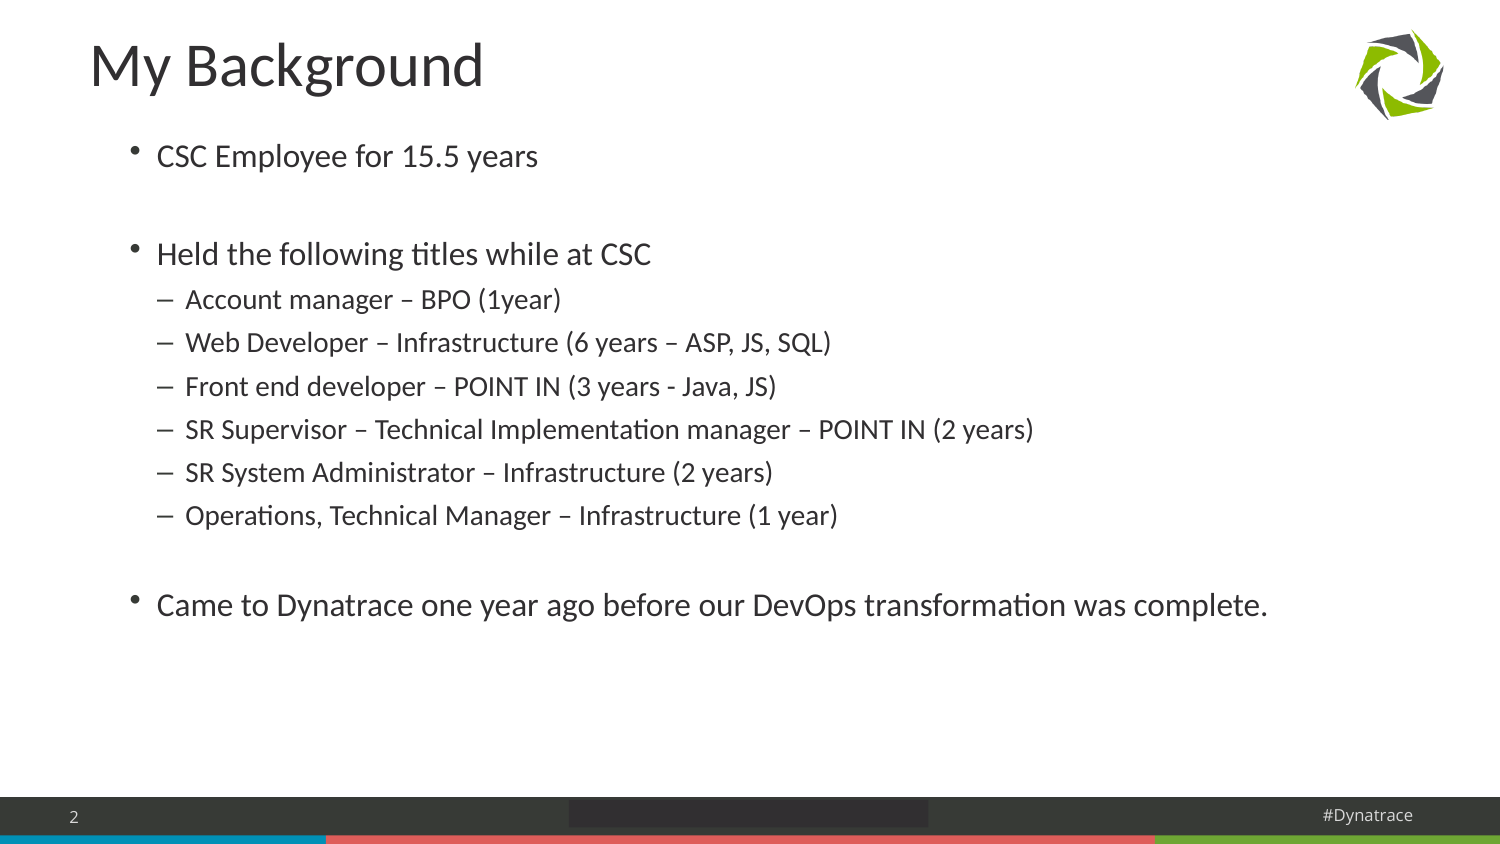

# My Background
CSC Employee for 15.5 years

Held the following titles while at CSC
Account manager – BPO (1year)
Web Developer – Infrastructure (6 years – ASP, JS, SQL)
Front end developer – POINT IN (3 years - Java, JS)
SR Supervisor – Technical Implementation manager – POINT IN (2 years)
SR System Administrator – Infrastructure (2 years)
Operations, Technical Manager – Infrastructure (1 year)

Came to Dynatrace one year ago before our DevOps transformation was complete.